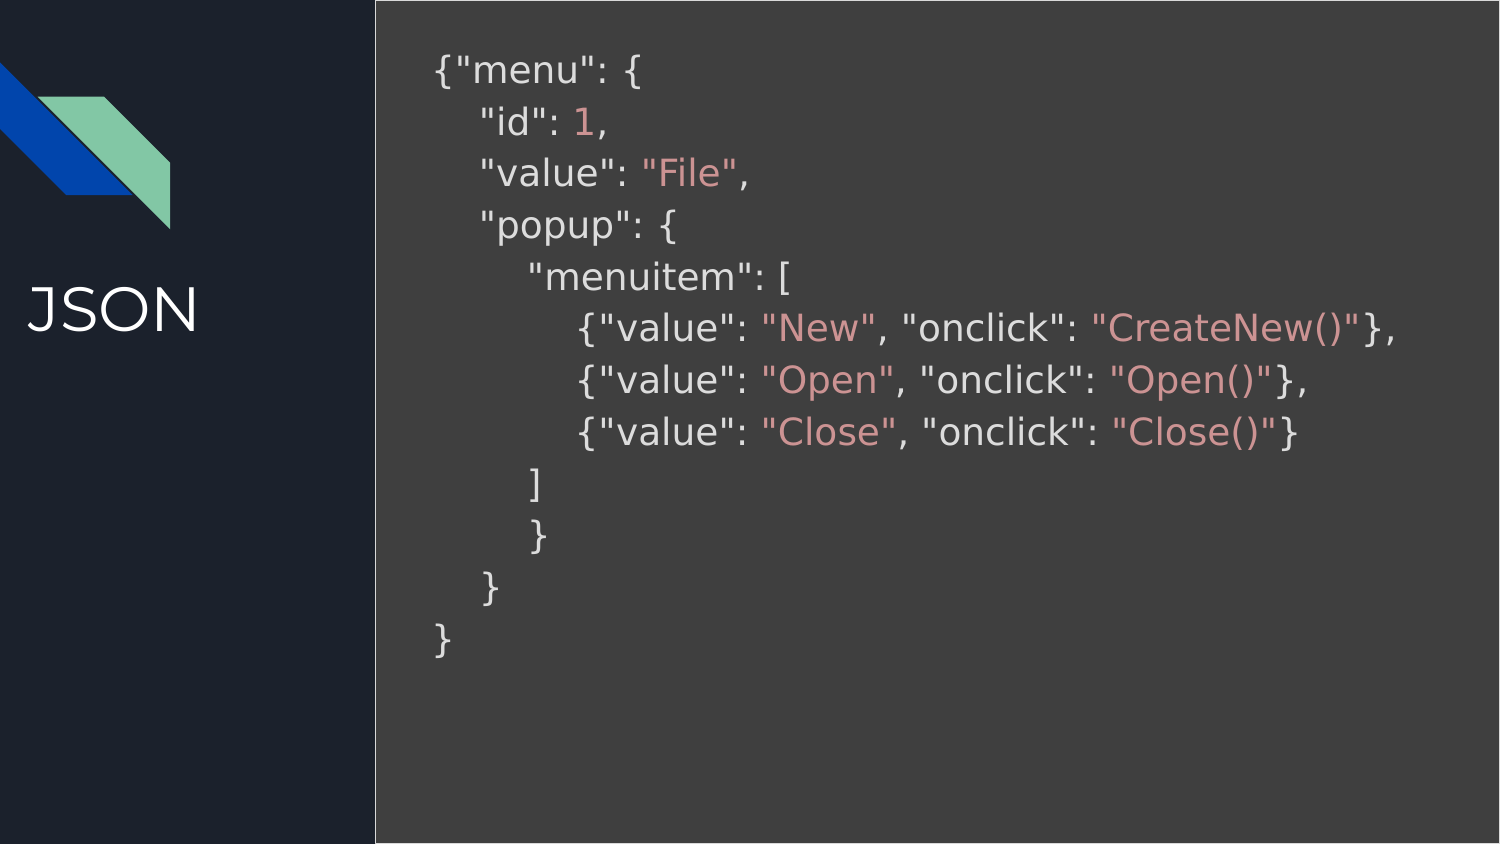

{"menu": {
    "id": 1,
    "value": "File",
    "popup": {
        "menuitem": [
            {"value": "New", "onclick": "CreateNew()"},
            {"value": "Open", "onclick": "Open()"},
            {"value": "Close", "onclick": "Close()"}
        ]
        }
    }
}
# JSON